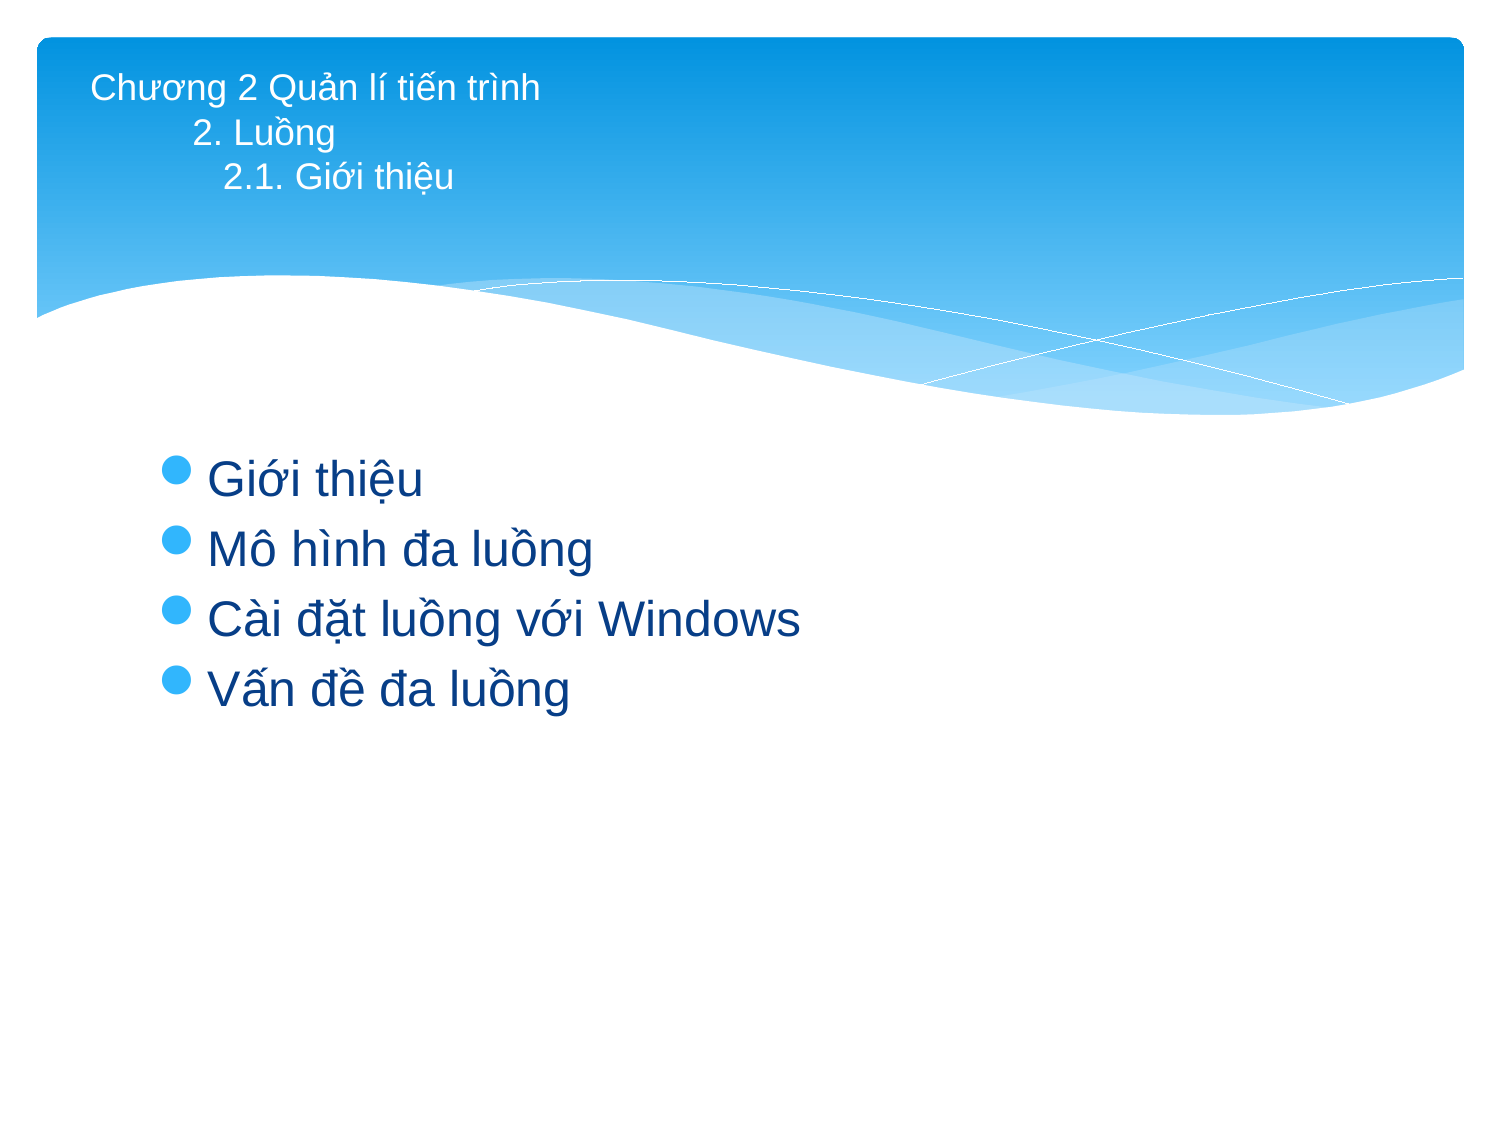

# Chương 2 Quản lí tiến trình 2. Luồng 2.1. Giới thiệu
Giới thiệu
Mô hình đa luồng
Cài đặt luồng với Windows
Vấn đề đa luồng